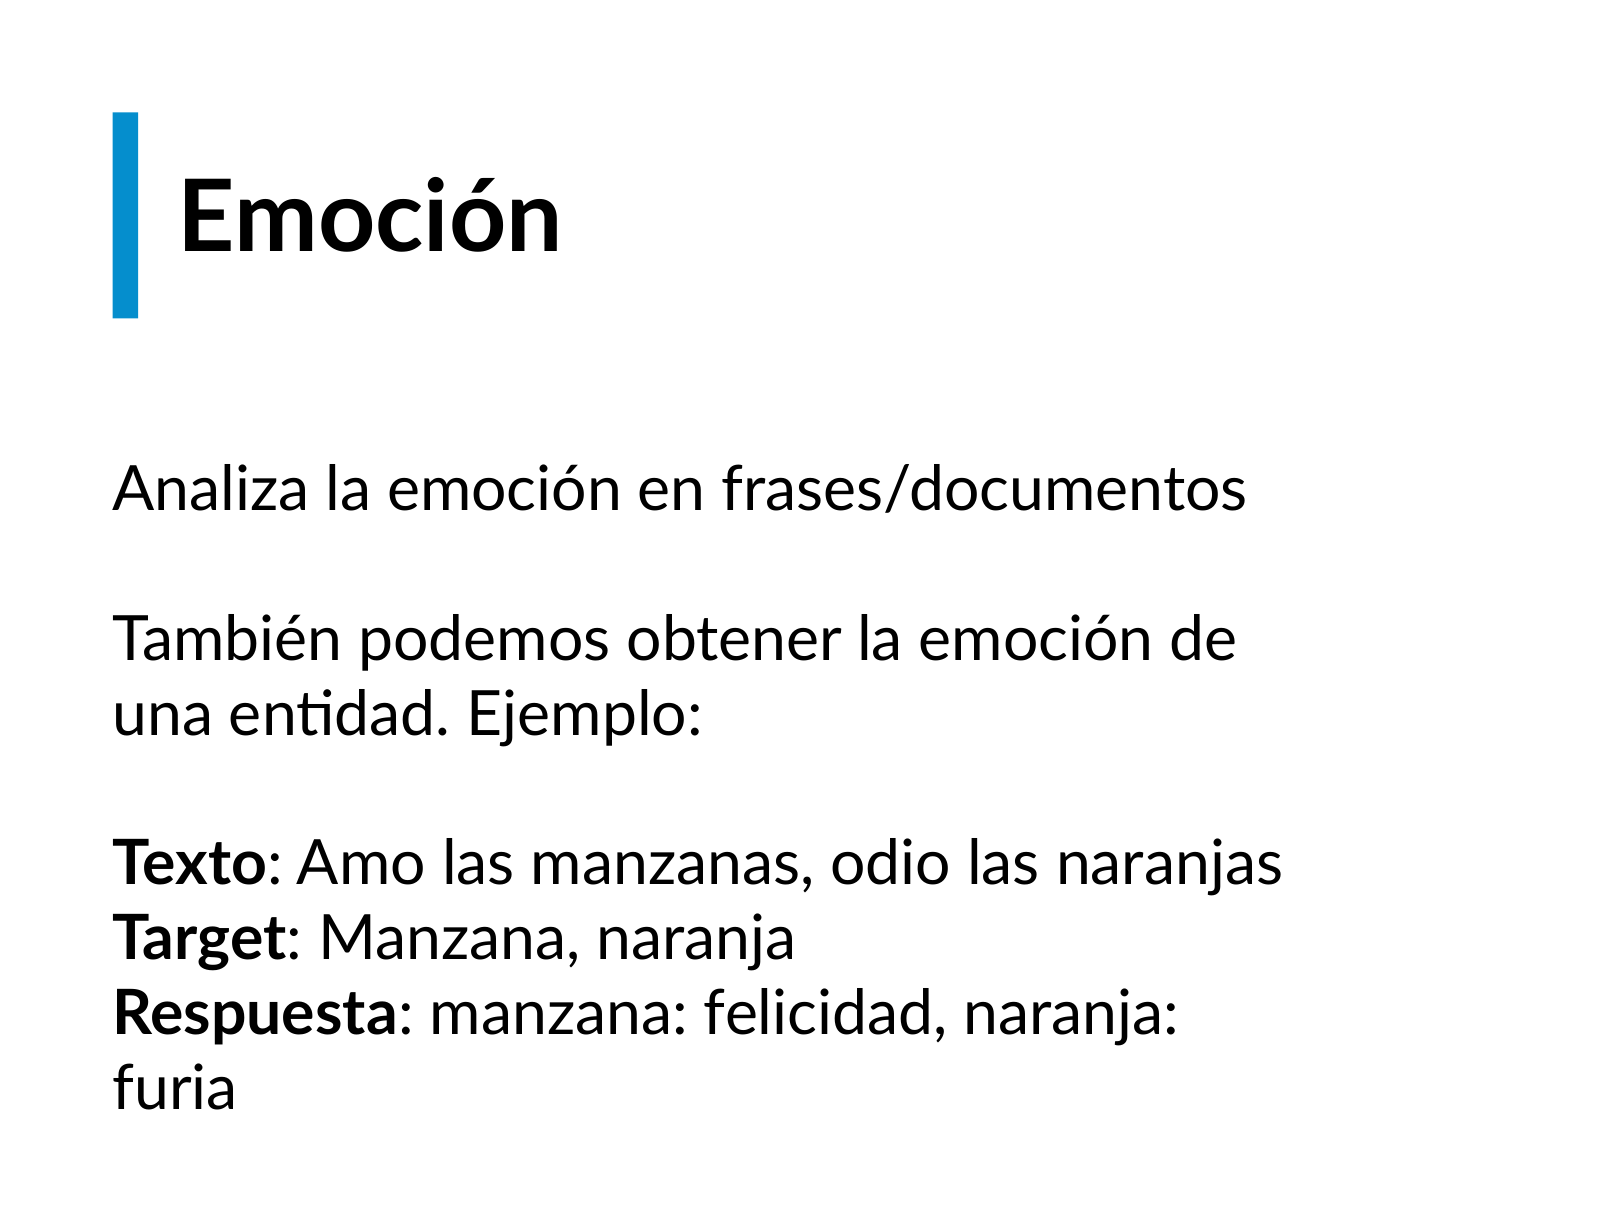

# Emoción
Analiza la emoción en frases/documentos

También podemos obtener la emoción de una entidad. Ejemplo:

Texto: Amo las manzanas, odio las naranjas
Target: Manzana, naranja
Respuesta: manzana: felicidad, naranja: furia